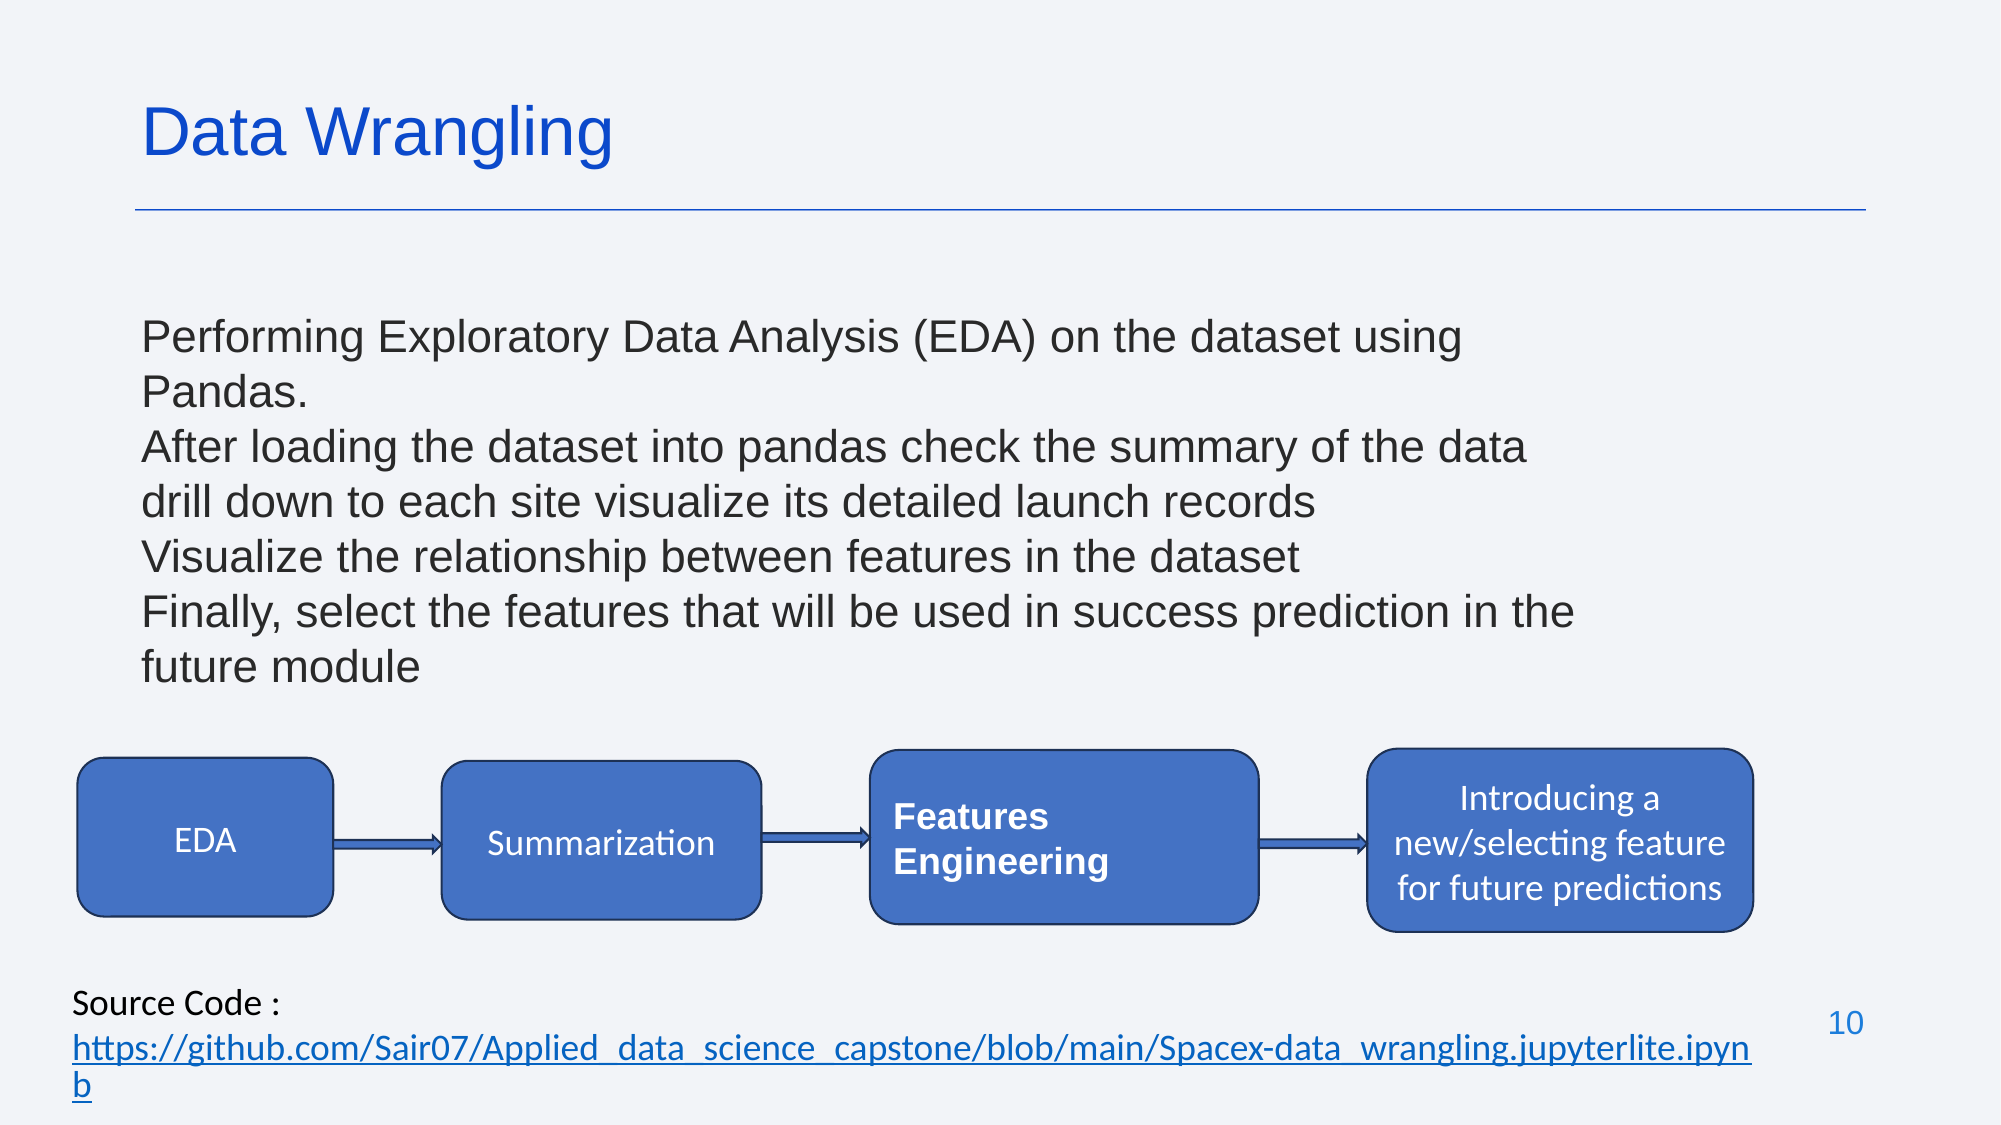

Data Wrangling
Performing Exploratory Data Analysis (EDA) on the dataset using Pandas.
After loading the dataset into pandas check the summary of the data
drill down to each site visualize its detailed launch records
Visualize the relationship between features in the dataset
Finally, select the features that will be used in success prediction in the future module

Introducing a new/selecting feature for future predictions
Features Engineering
EDA
Summarization

Source Code : https://github.com/Sair07/Applied_data_science_capstone/blob/main/Spacex-data_wrangling.jupyterlite.ipynb
10